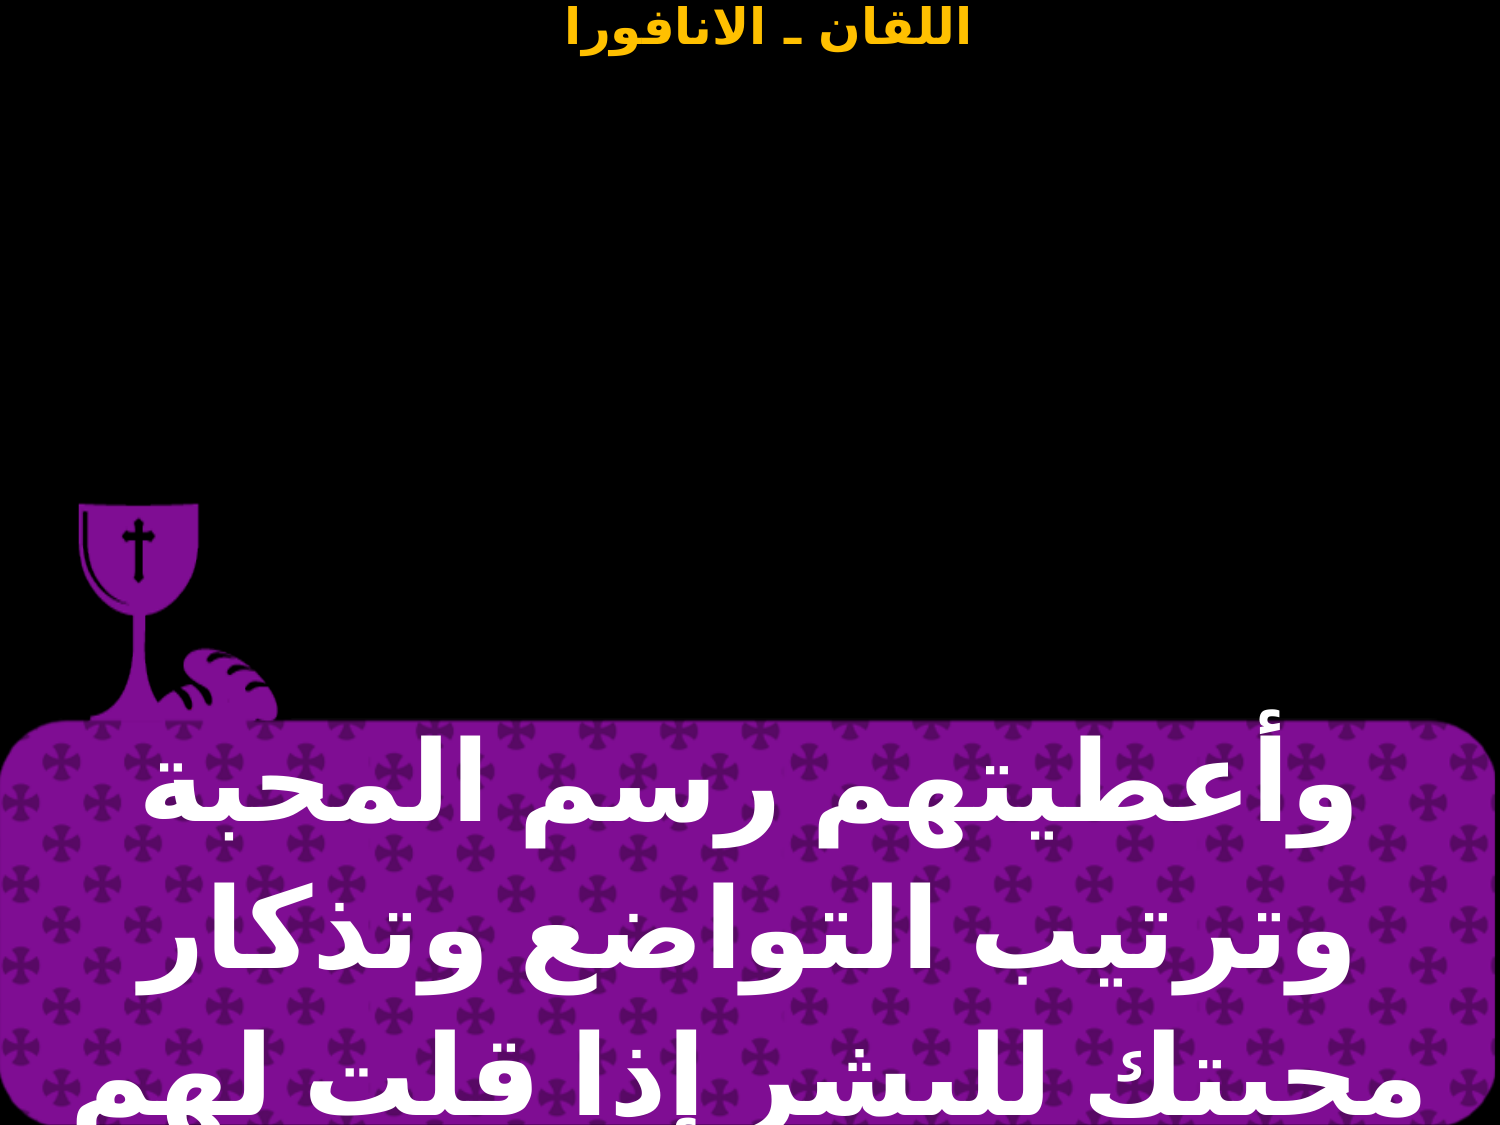

| وأعطيتهم رسم المحبة وترتيب التواضع وتذكار محبتك للبشر إذا قلت لهم |
| --- |